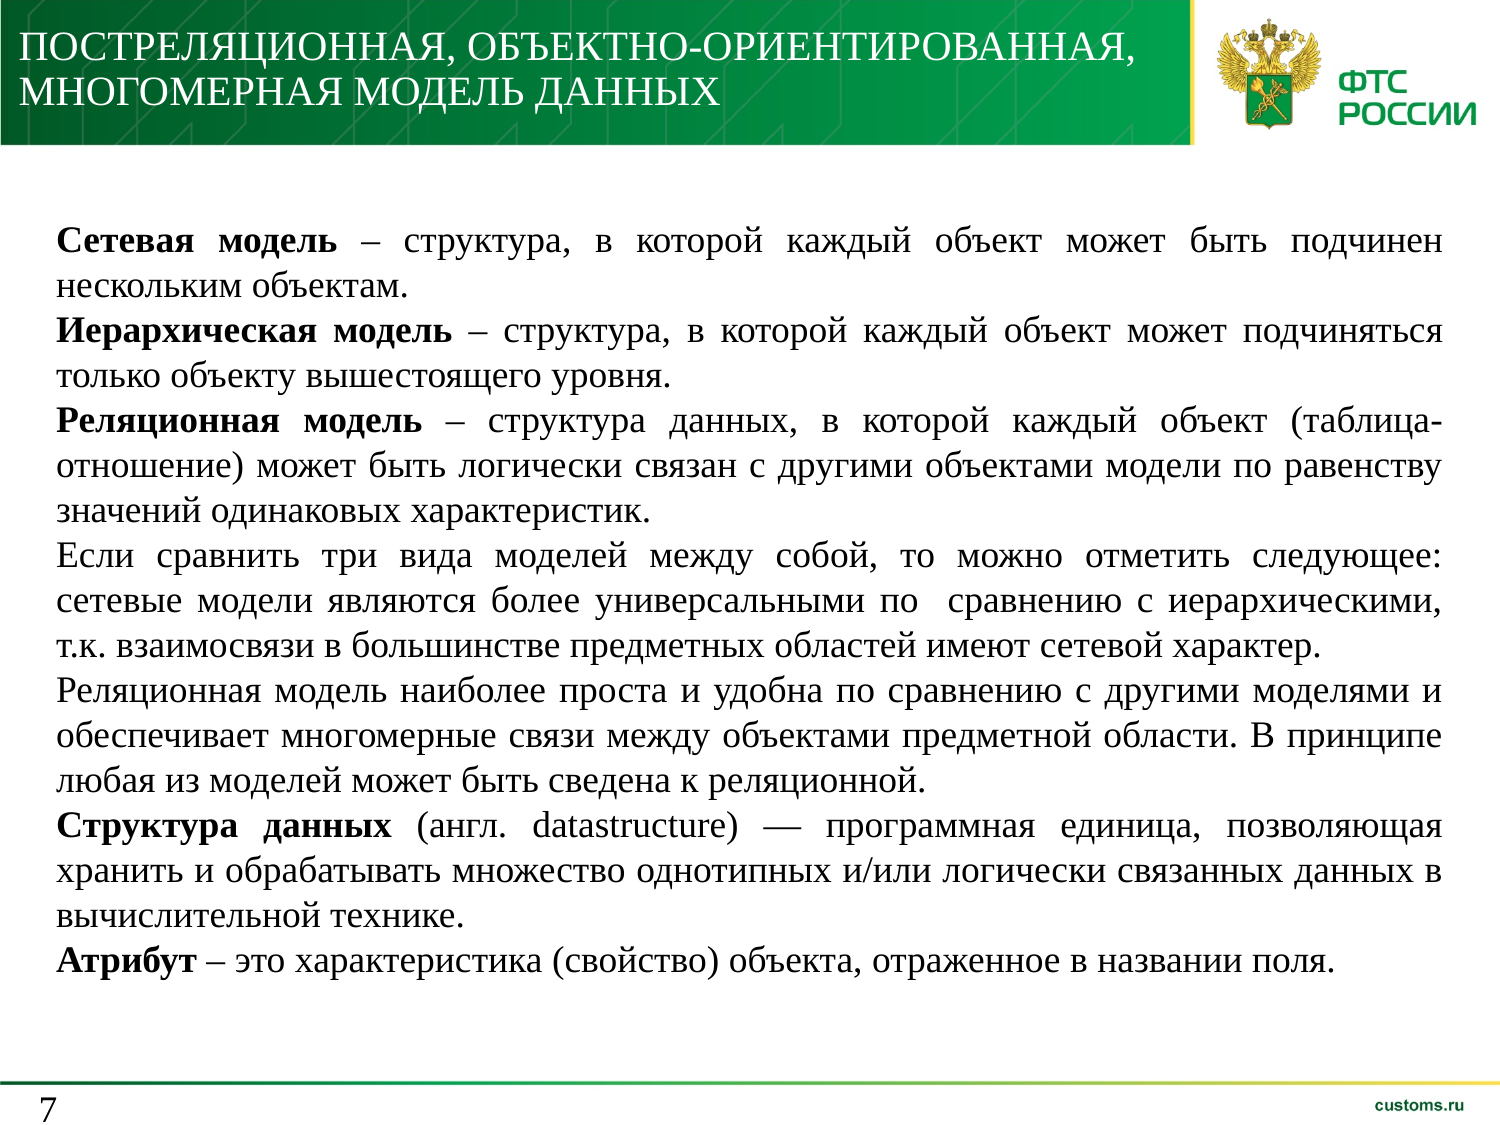

ПОСТРЕЛЯЦИОННАЯ, ОБЪЕКТНО-ОРИЕНТИРОВАННАЯ, МНОГОМЕРНАЯ МОДЕЛЬ ДАННЫХ
Сетевая модель – структура, в которой каждый объект может быть подчинен нескольким объектам.
Иерархическая модель – структура, в которой каждый объект может подчиняться только объекту вышестоящего уровня.
Реляционная модель – структура данных, в которой каждый объект (таблица-отношение) может быть логически связан с другими объектами модели по равенству значений одинаковых характеристик.
Если сравнить три вида моделей между собой, то можно отметить следующее: сетевые модели являются более универсальными по  сравнению с иерархическими, т.к. взаимосвязи в большинстве предметных областей имеют сетевой характер.
Реляционная модель наиболее проста и удобна по сравнению с другими моделями и обеспечивает многомерные связи между объектами предметной области. В принципе любая из моделей может быть сведена к реляционной.
Структура данных (англ. datastructure) — программная единица, позволяющая хранить и обрабатывать множество однотипных и/или логически связанных данных в вычислительной технике.
Атрибут – это характеристика (свойство) объекта, отраженное в названии поля.
7